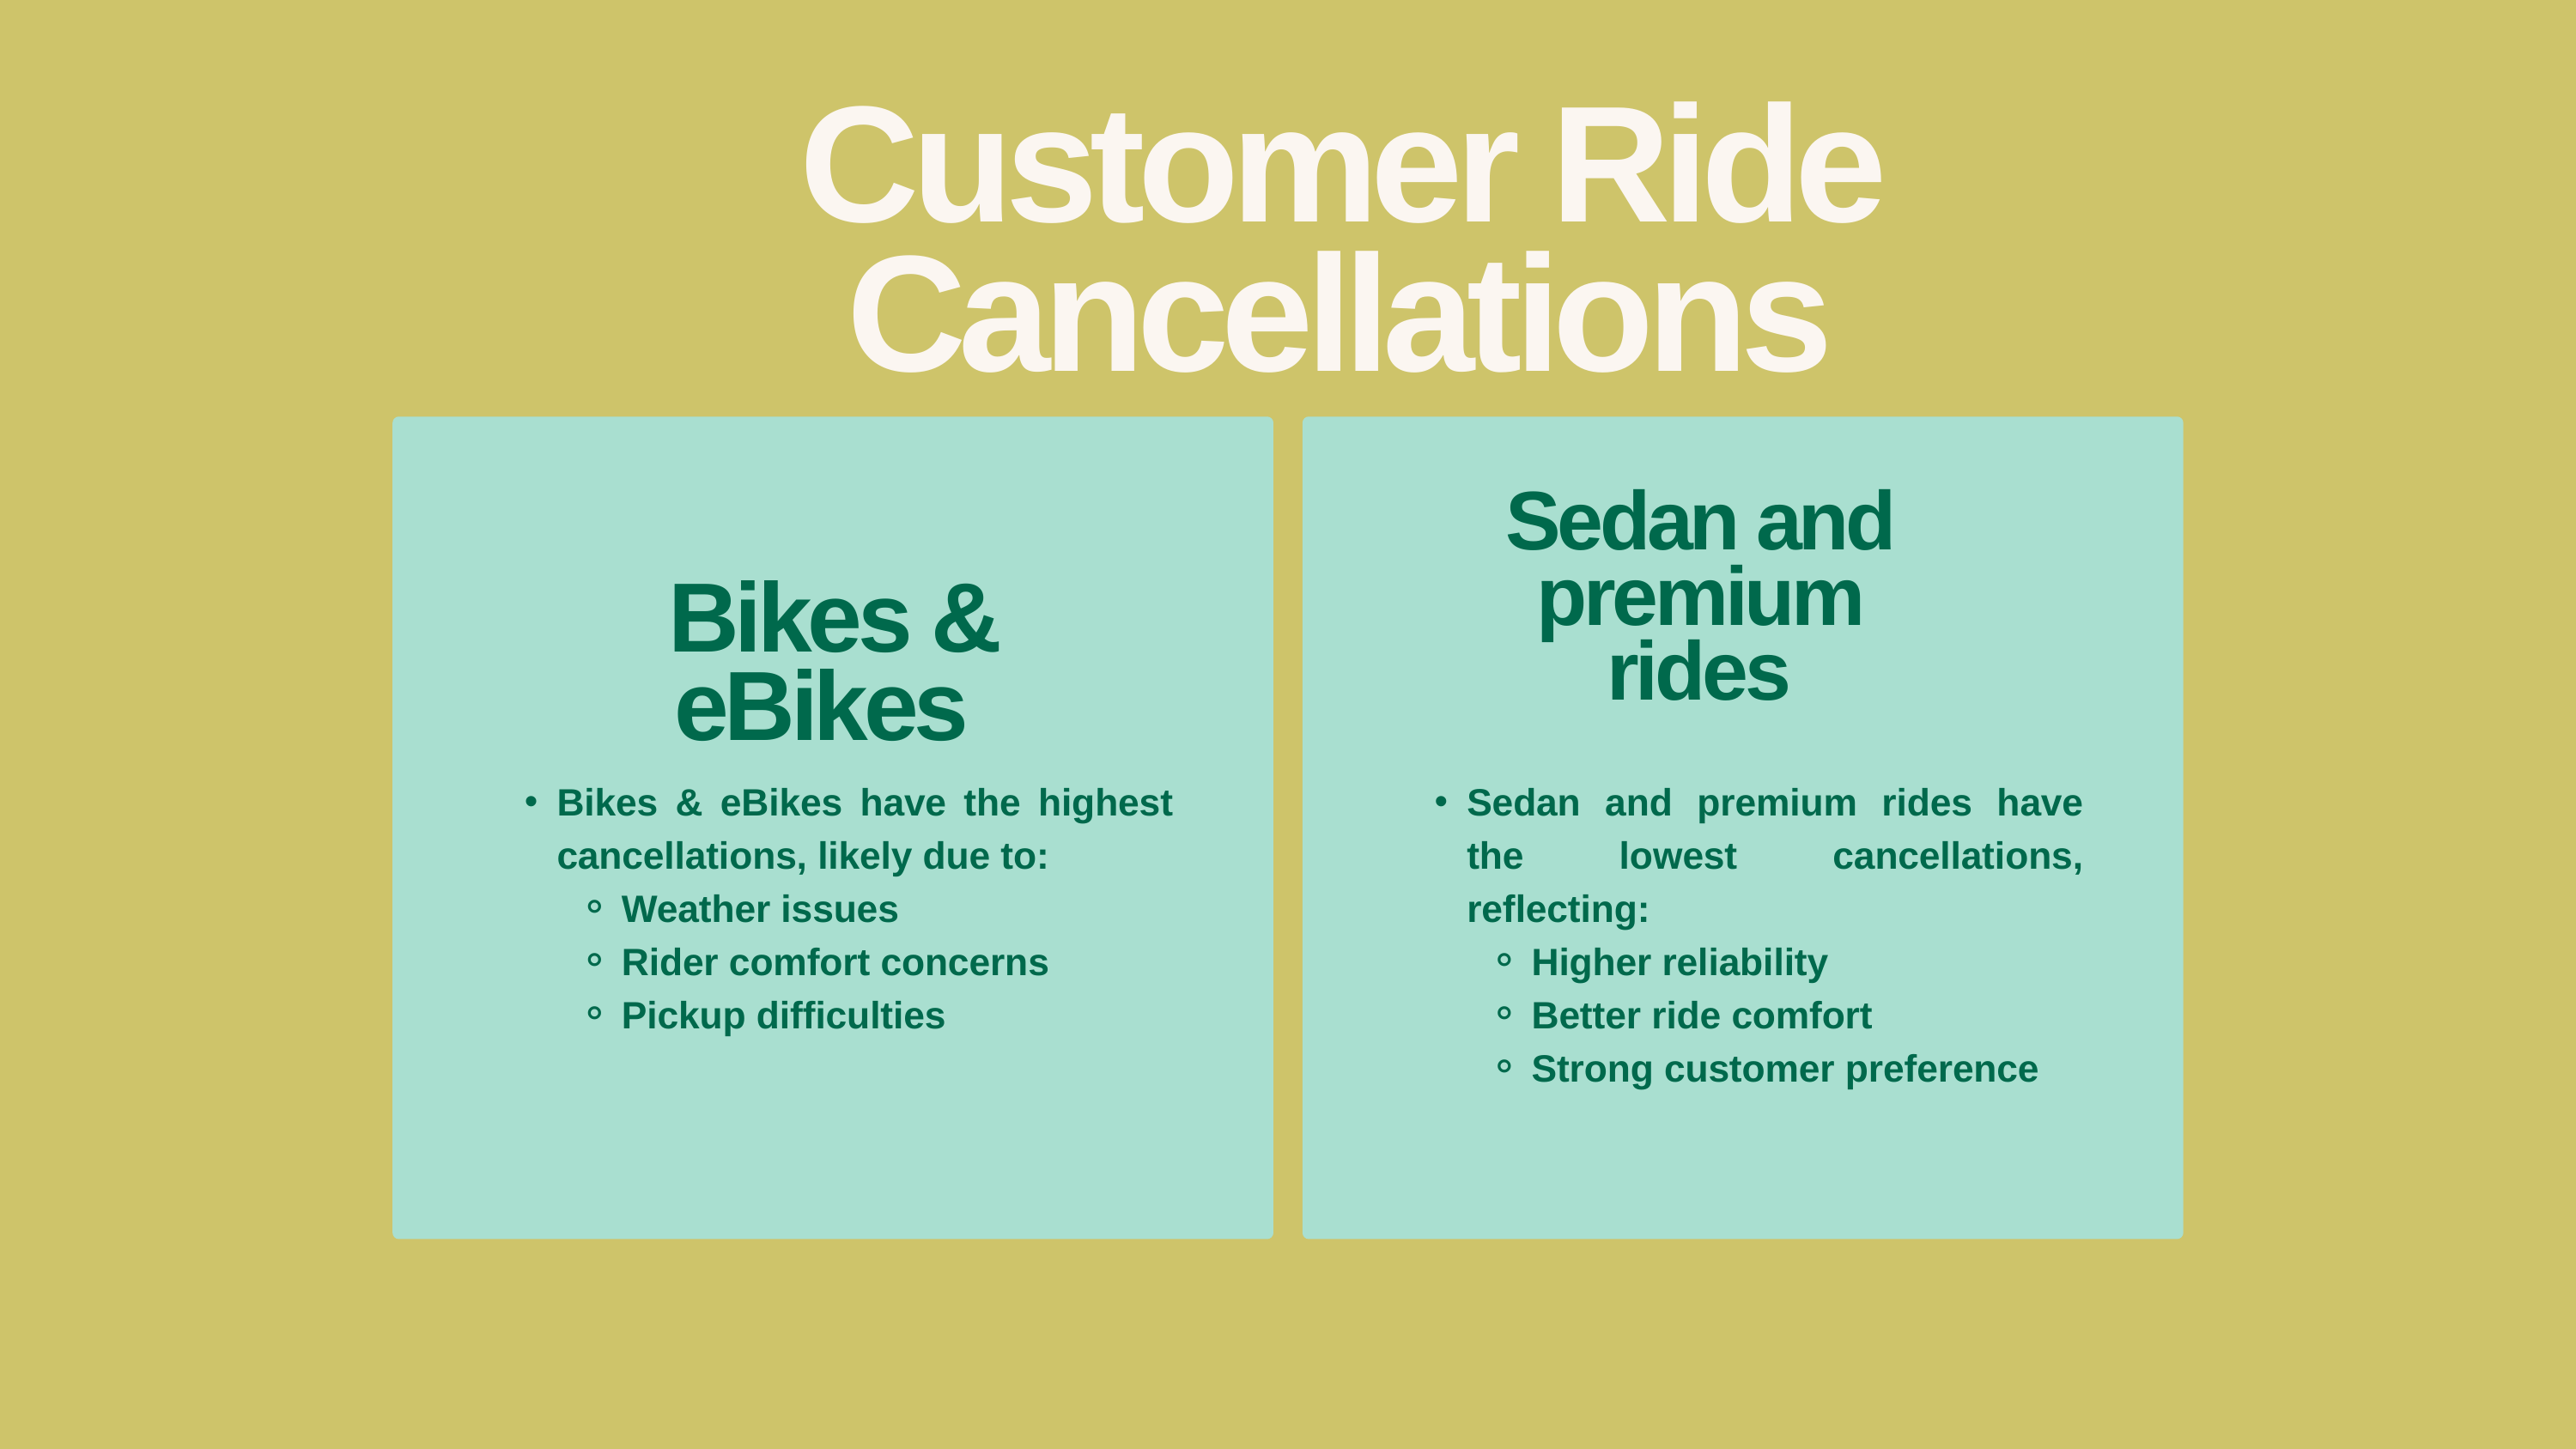

Customer Ride Cancellations

Sedan and premium rides
Bikes & eBikes
Bikes & eBikes have the highest cancellations, likely due to:
Weather issues
Rider comfort concerns
Pickup difficulties

Sedan and premium rides have the lowest cancellations, reflecting:
Higher reliability
Better ride comfort
Strong customer preference